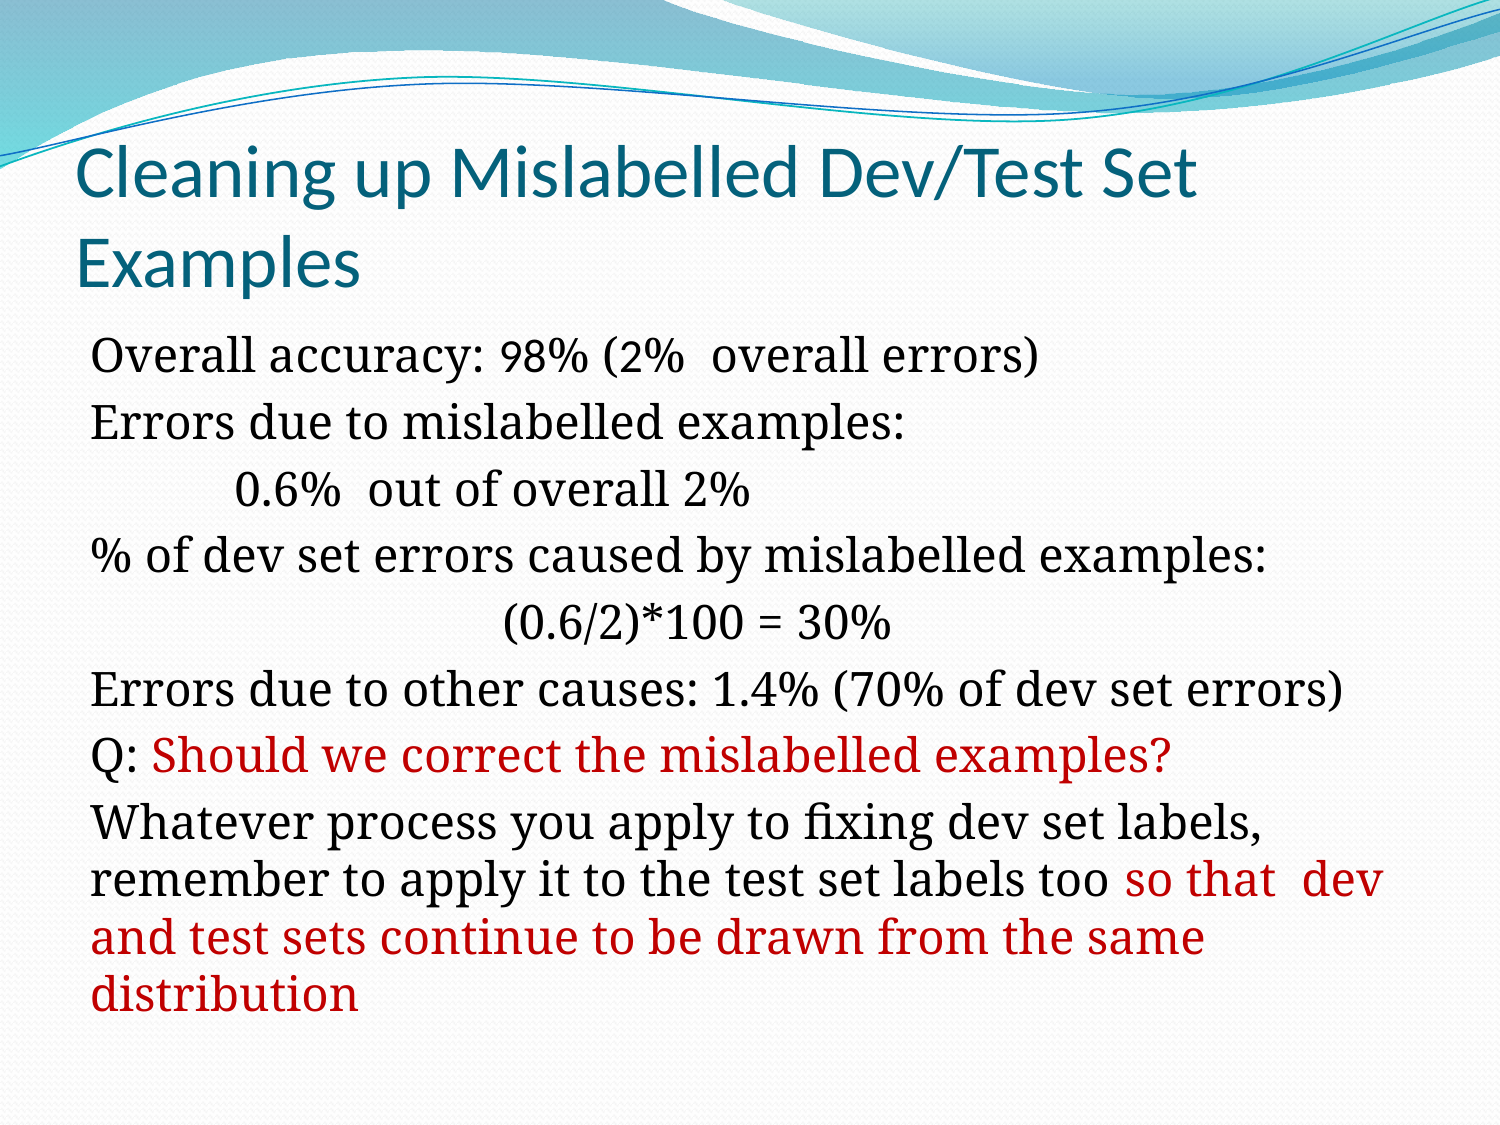

# Cleaning up Mislabelled Dev/Test Set Examples
Overall accuracy: 98% (2%  overall errors)
Errors due to mislabelled examples:
			 0.6%  out of overall 2%
% of dev set errors caused by mislabelled examples:
                                 (0.6/2)*100 = 30%
Errors due to other causes: 1.4% (70% of dev set errors)
Q: Should we correct the mislabelled examples?
Whatever process you apply to fixing dev set labels, remember to apply it to the test set labels too so that  dev and test sets continue to be drawn from the same distribution